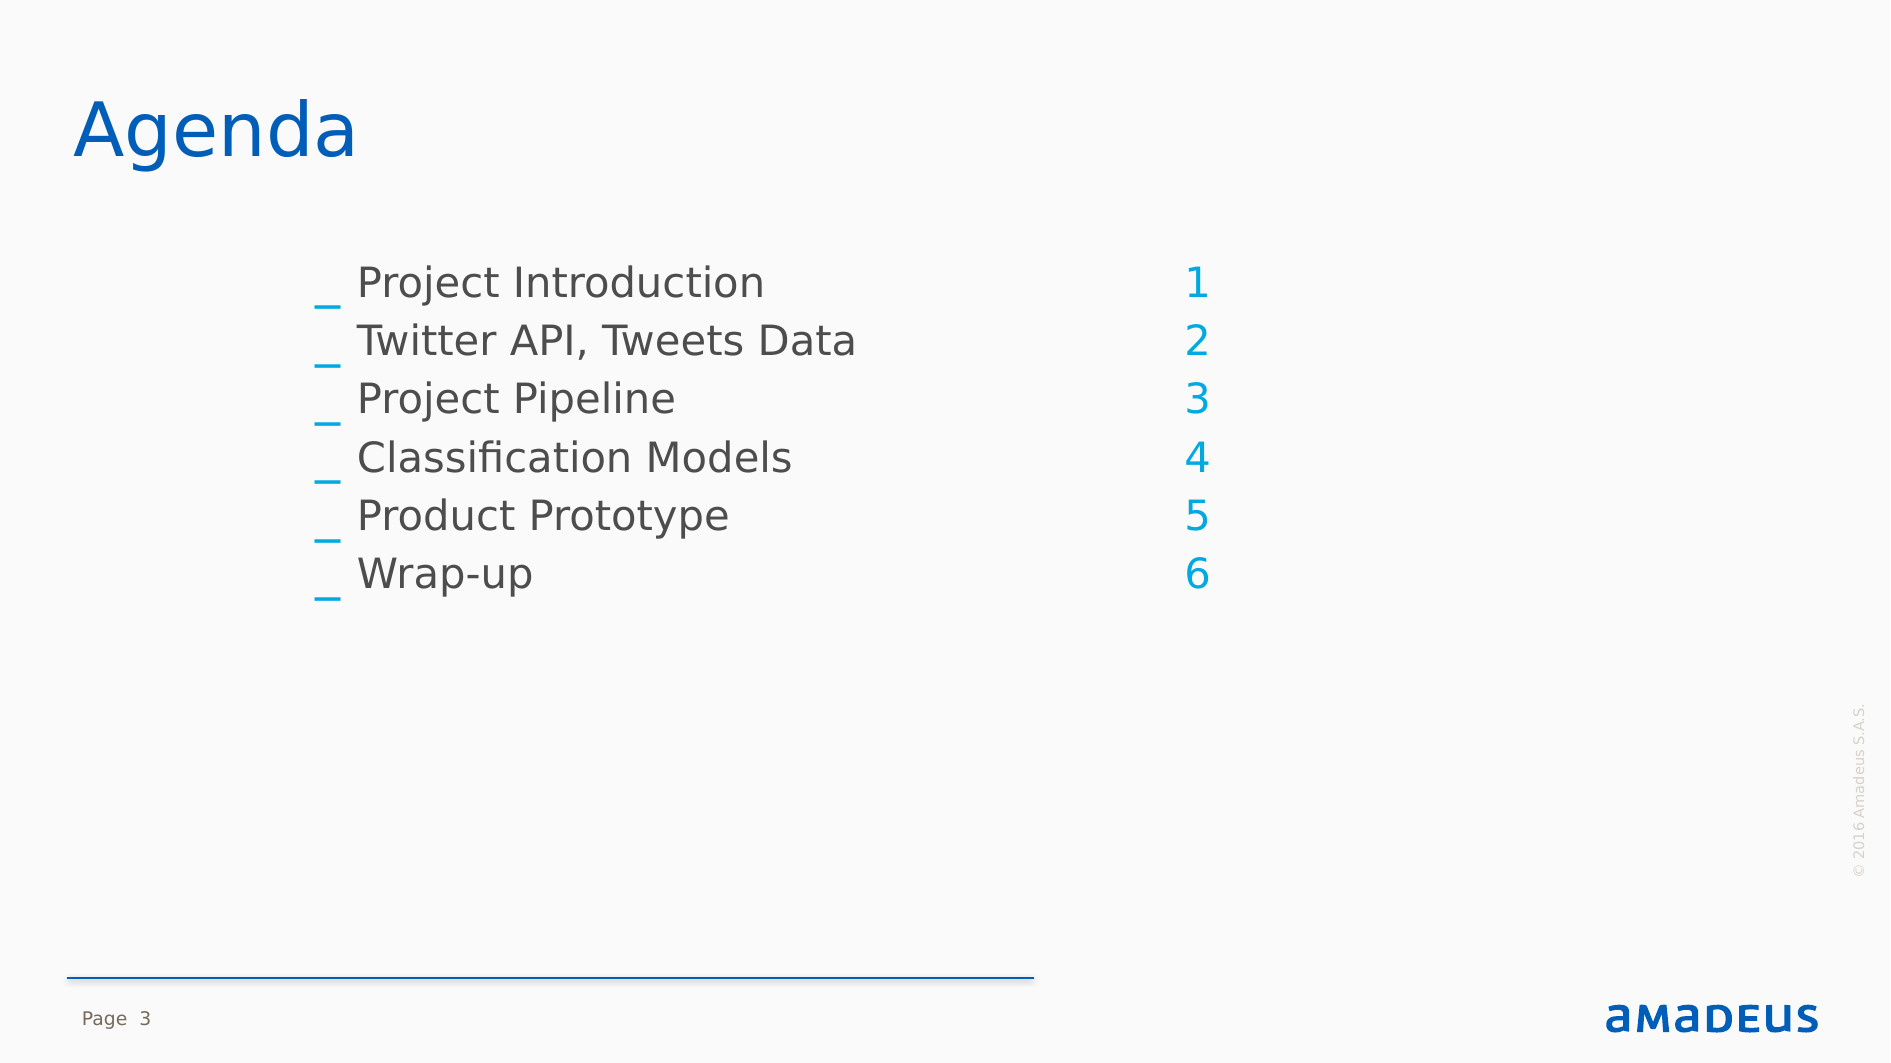

# Agenda
1
2
3
4
5
6
Project Introduction
Twitter API, Tweets Data
Project Pipeline
Classification Models
Product Prototype
Wrap-up
© 2016 Amadeus S.A.S.